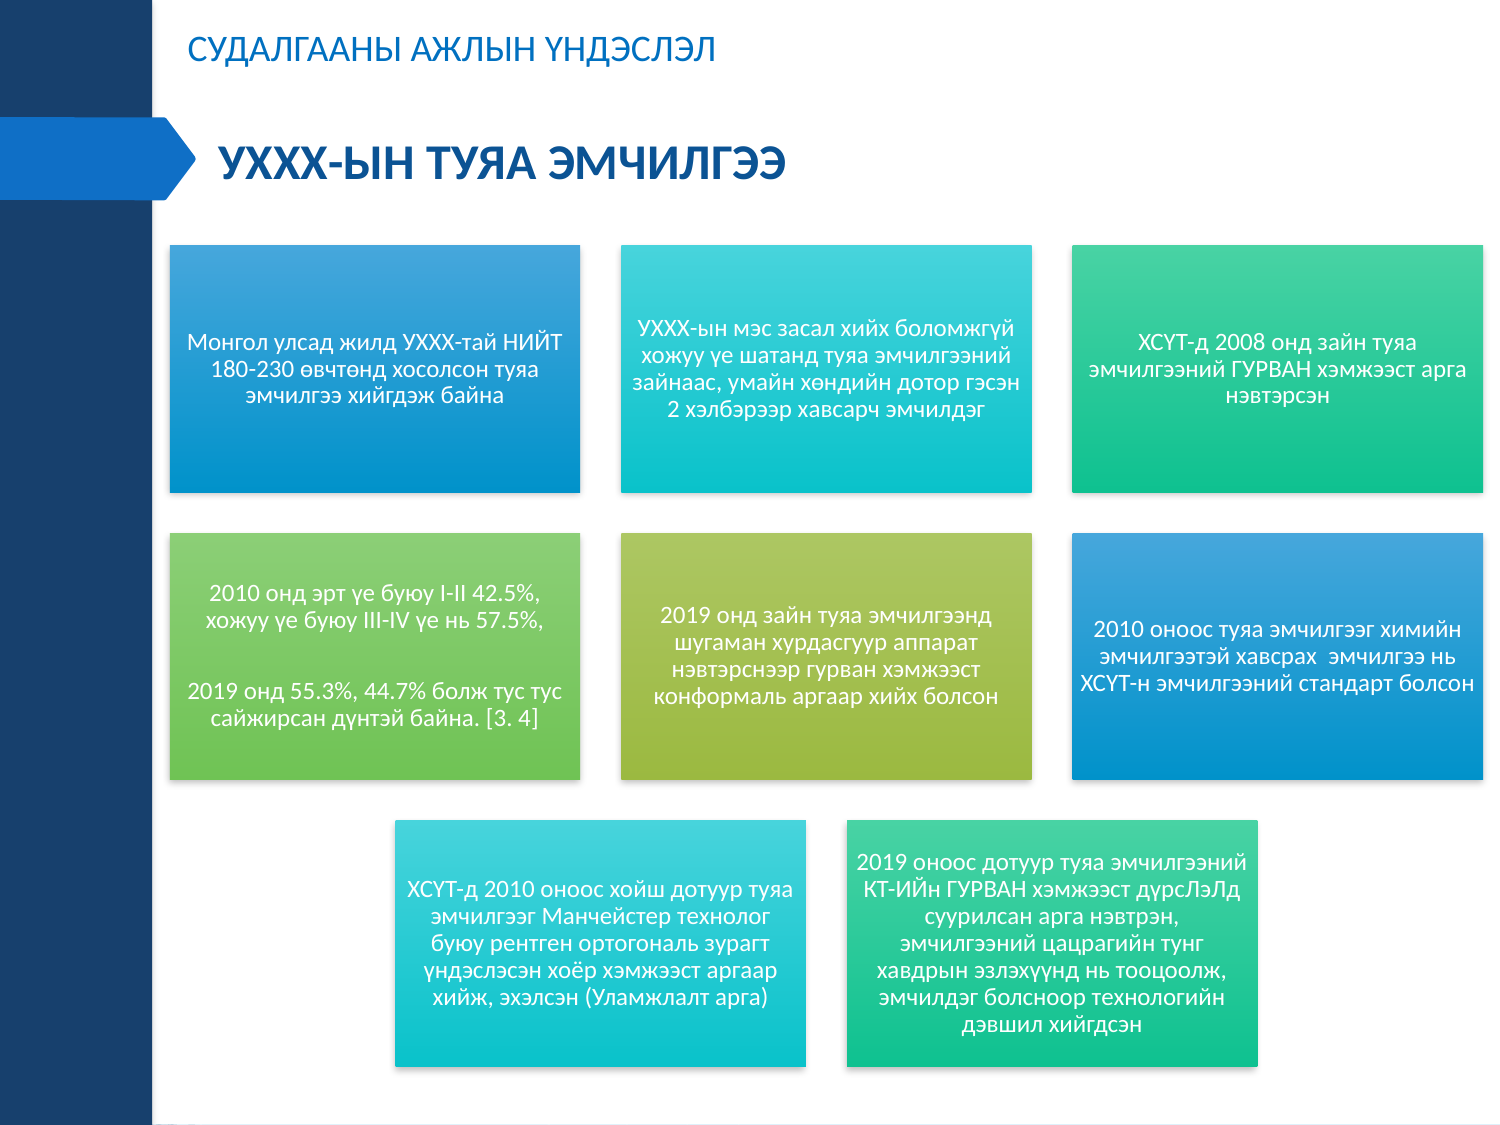

СУДАЛГААНЫ АЖЛЫН ҮНДЭСЛЭЛ

УХХХ-ын туяа эмчилгээ

Монгол улсад жилд УХХХ-тай НИЙТ 180-230 өвчтөнд хосолсон туяа эмчилгээ хийгдэж байна
УХХХ-ын мэс засал хийх боломжгүй хожуу үе шатанд туяа эмчилгээний зайнаас, умайн хөндийн дотор гэсэн 2 хэлбэрээр хавсарч эмчилдэг
ХСҮТ-д 2008 онд зайн туяа эмчилгээний ГУРВАН хэмжээст арга нэвтэрсэн
2010 онд эрт үе буюу I-II 42.5%, хожуу үе буюу III-IV үе нь 57.5%,

2019 онд 55.3%, 44.7% болж тус тус сайжирсан дүнтэй байна. [3. 4]
2019 онд зайн туяа эмчилгээнд шугаман хурдасгуур аппарат нэвтэрснээр гурван хэмжээст конформаль аргаар хийх болсон
2010 оноос туяа эмчилгээг химийн эмчилгээтэй хавсрах  эмчилгээ нь ХСҮТ-н эмчилгээний стандарт болсон
ХСҮТ-д 2010 оноос хойш дотуур туяа эмчилгээг Манчейстер технолог буюу рентген ортогональ зурагт үндэслэсэн хоёр хэмжээст аргаар хийж, эхэлсэн (Уламжлалт арга)
2019 оноос дотуур туяа эмчилгээний КТ-ИЙн ГУРВАН хэмжээст дүрсЛэЛд суурилсан арга нэвтрэн, эмчилгээний цацрагийн тунг хавдрын эзлэхүүнд нь тооцоолж, эмчилдэг болсноор технологийн дэвшил хийгдсэн